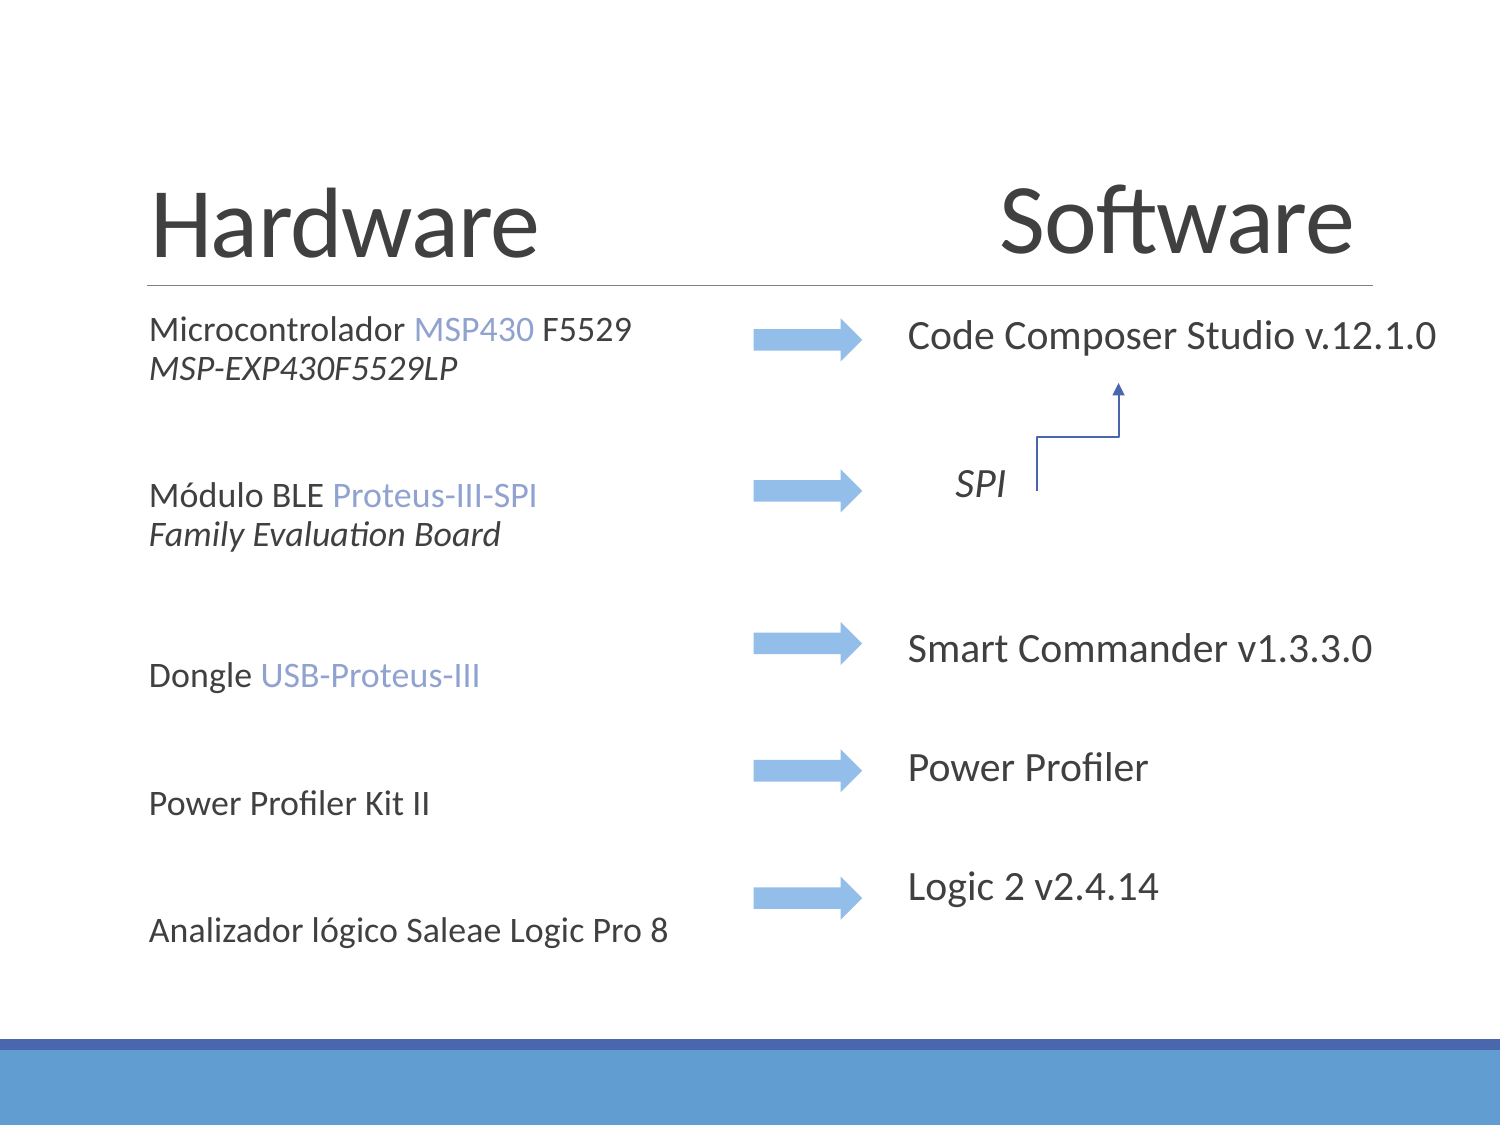

Software
# Hardware
Microcontrolador MSP430 F5529
MSP-EXP430F5529LP

Módulo BLE Proteus-III-SPI
Family Evaluation Board
Dongle USB-Proteus-III

Power Profiler Kit II

Analizador lógico Saleae Logic Pro 8
Code Composer Studio v.12.1.0

     SPI
Smart Commander v1.3.3.0
Power Profiler
Logic 2 v2.4.14